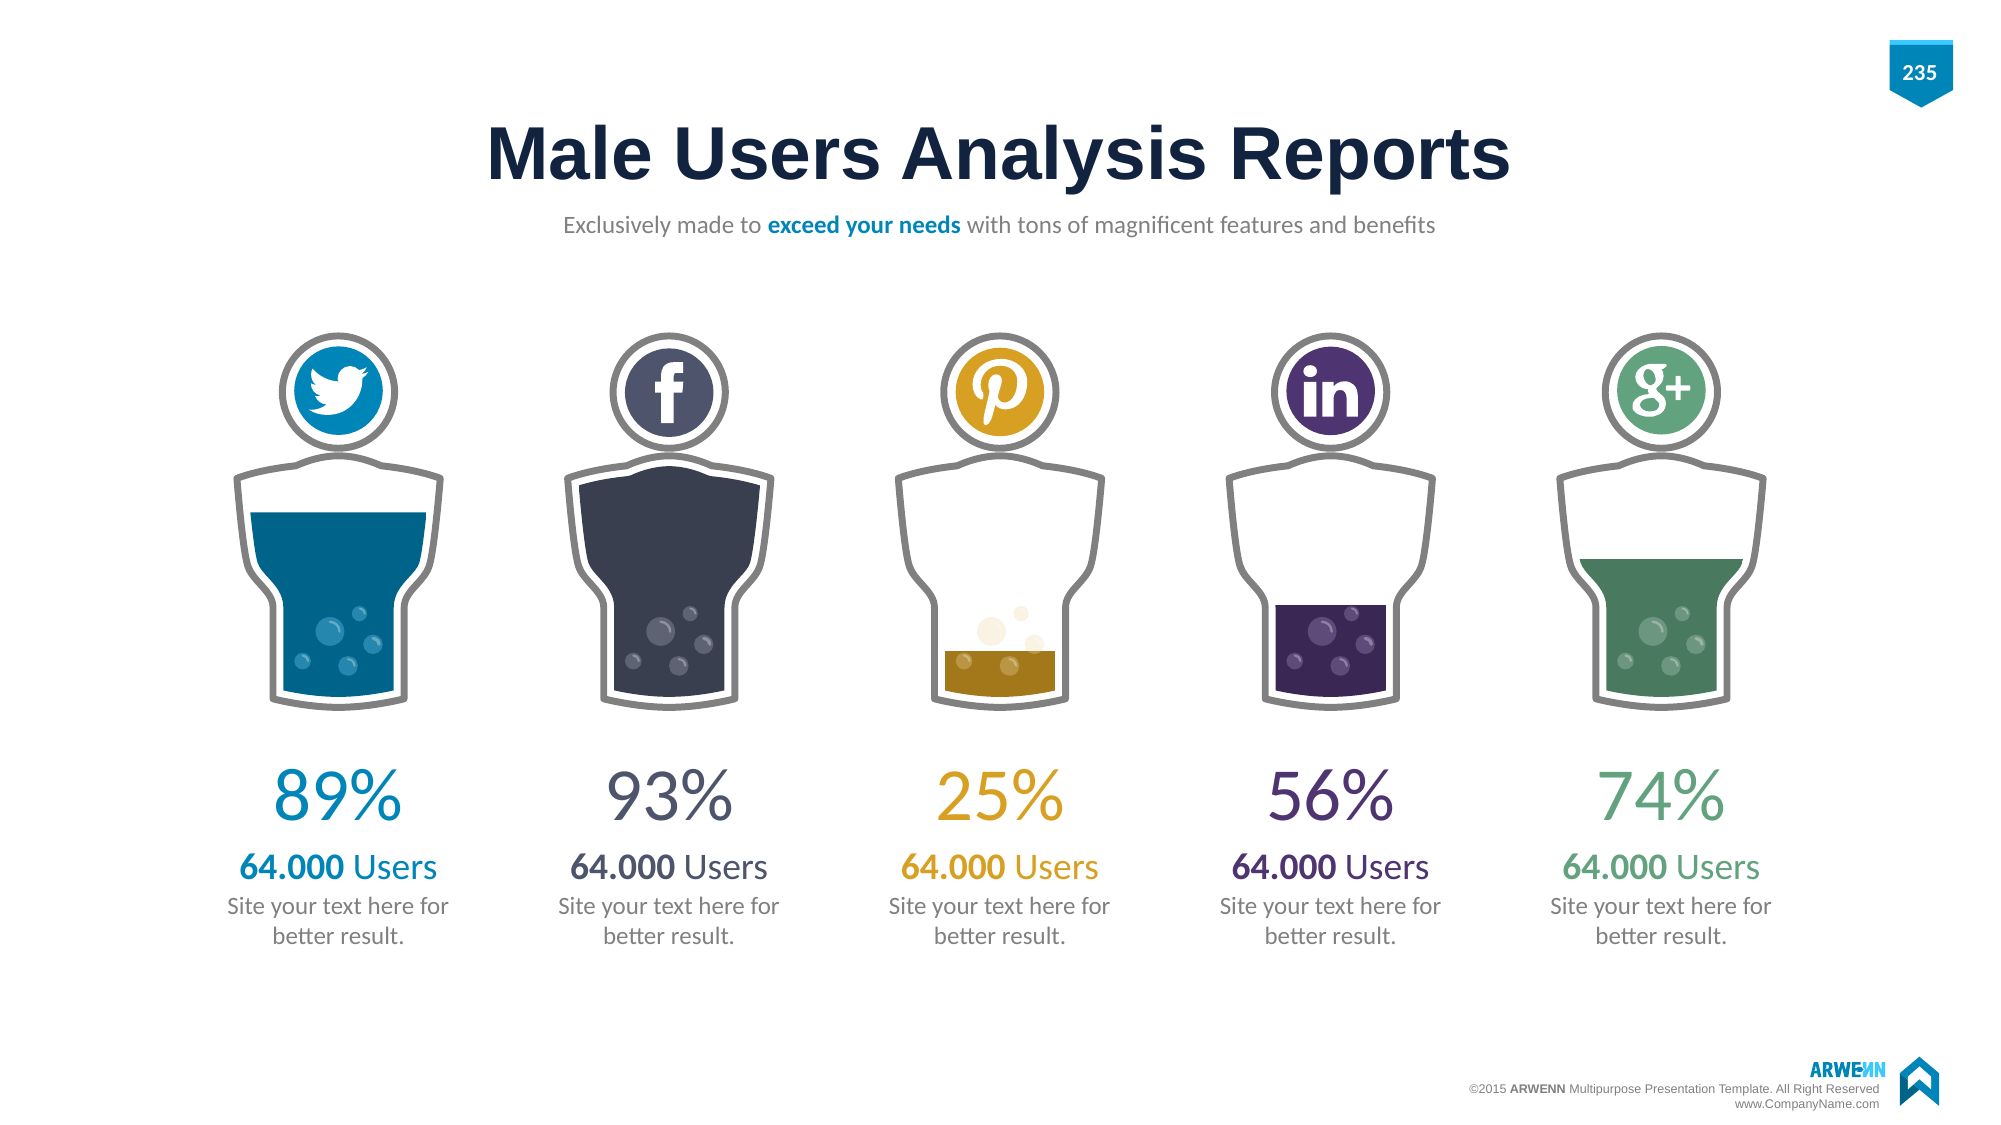

# Male Users Analysis Reports
Exclusively made to exceed your needs with tons of magnificent features and benefits

89%
93%
25%
56%
74%
64.000 Users
Site your text here for better result.
64.000 Users
Site your text here for better result.
64.000 Users
Site your text here for better result.
64.000 Users
Site your text here for better result.
64.000 Users
Site your text here for better result.